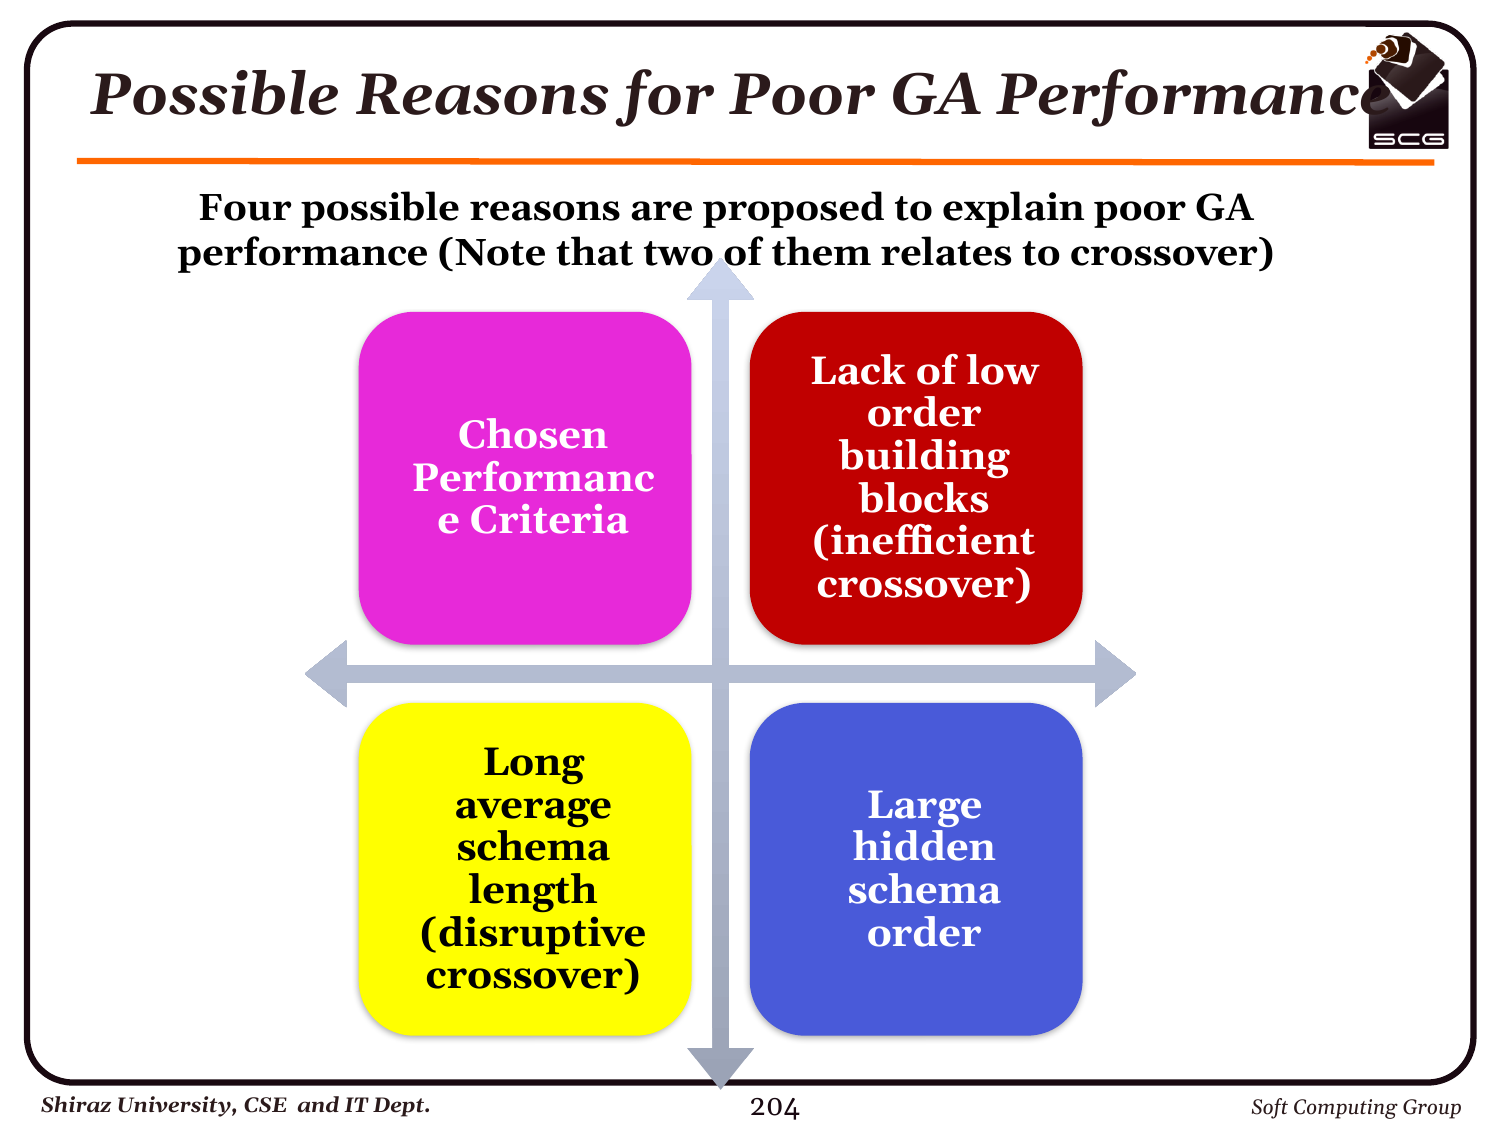

# Possible Reasons for Poor GA Performance
Four possible reasons are proposed to explain poor GA performance (Note that two of them relates to crossover)
Chosen Performance Criteria
Lack of low order building blocks (inefficient crossover)
Long average schema length (disruptive crossover)
Large hidden schema order
204